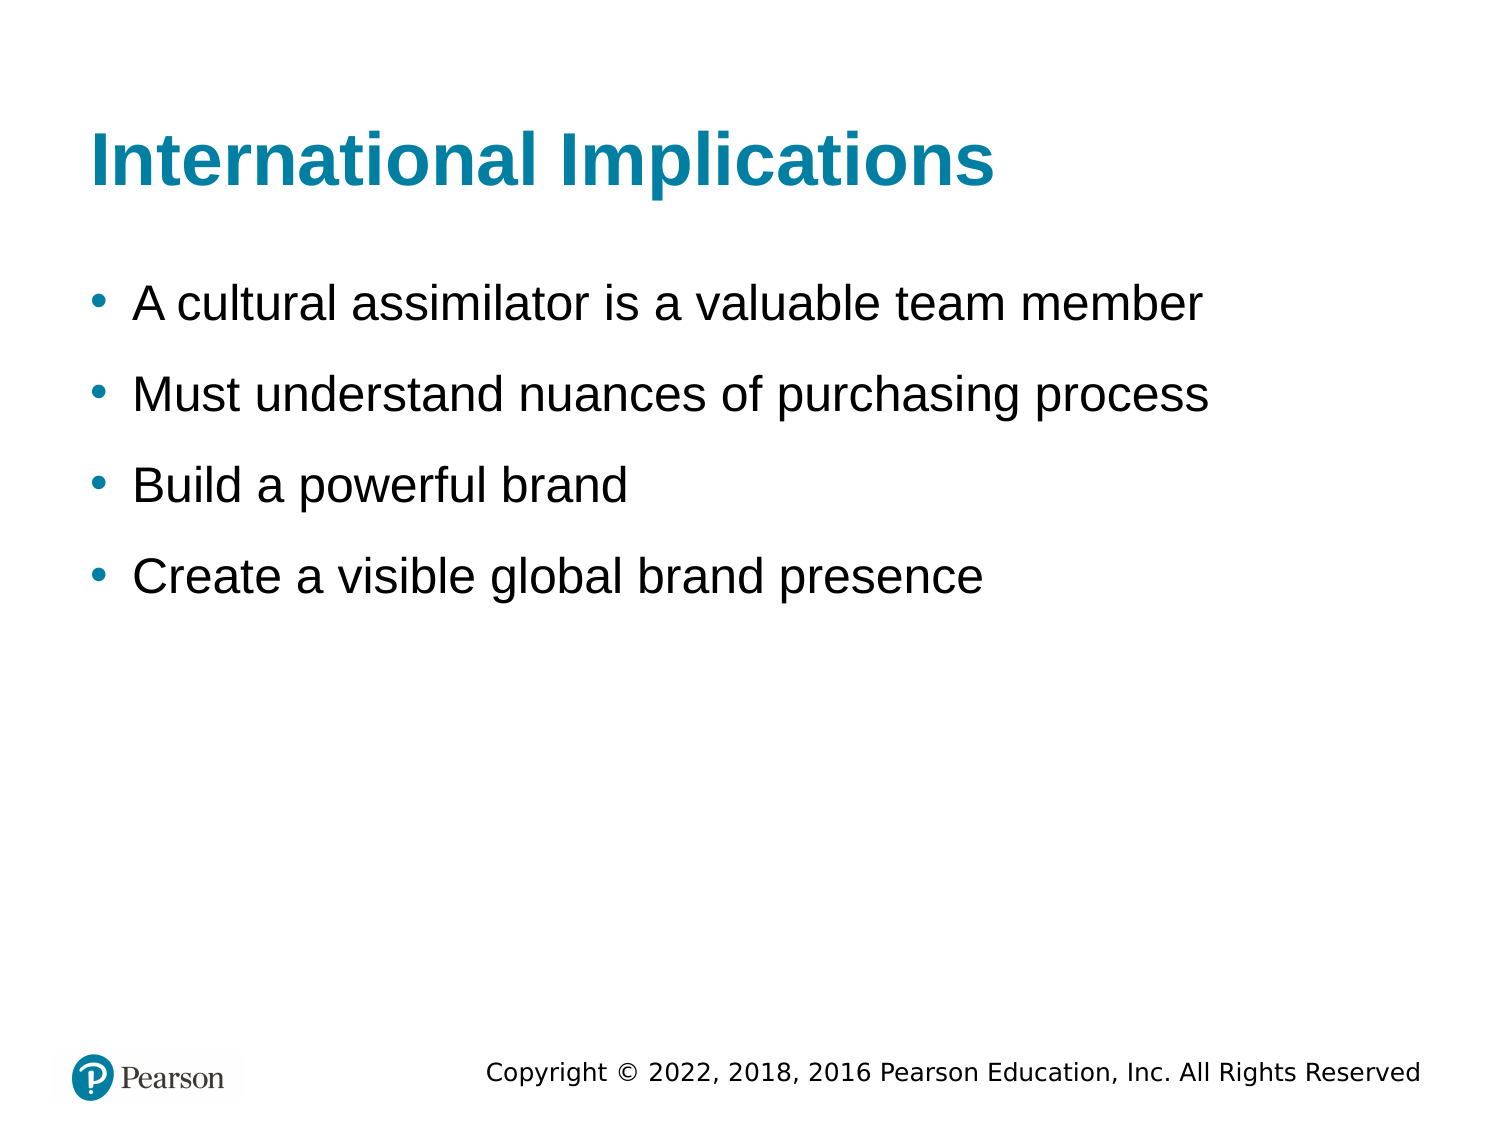

# International Implications
A cultural assimilator is a valuable team member
Must understand nuances of purchasing process
Build a powerful brand
Create a visible global brand presence